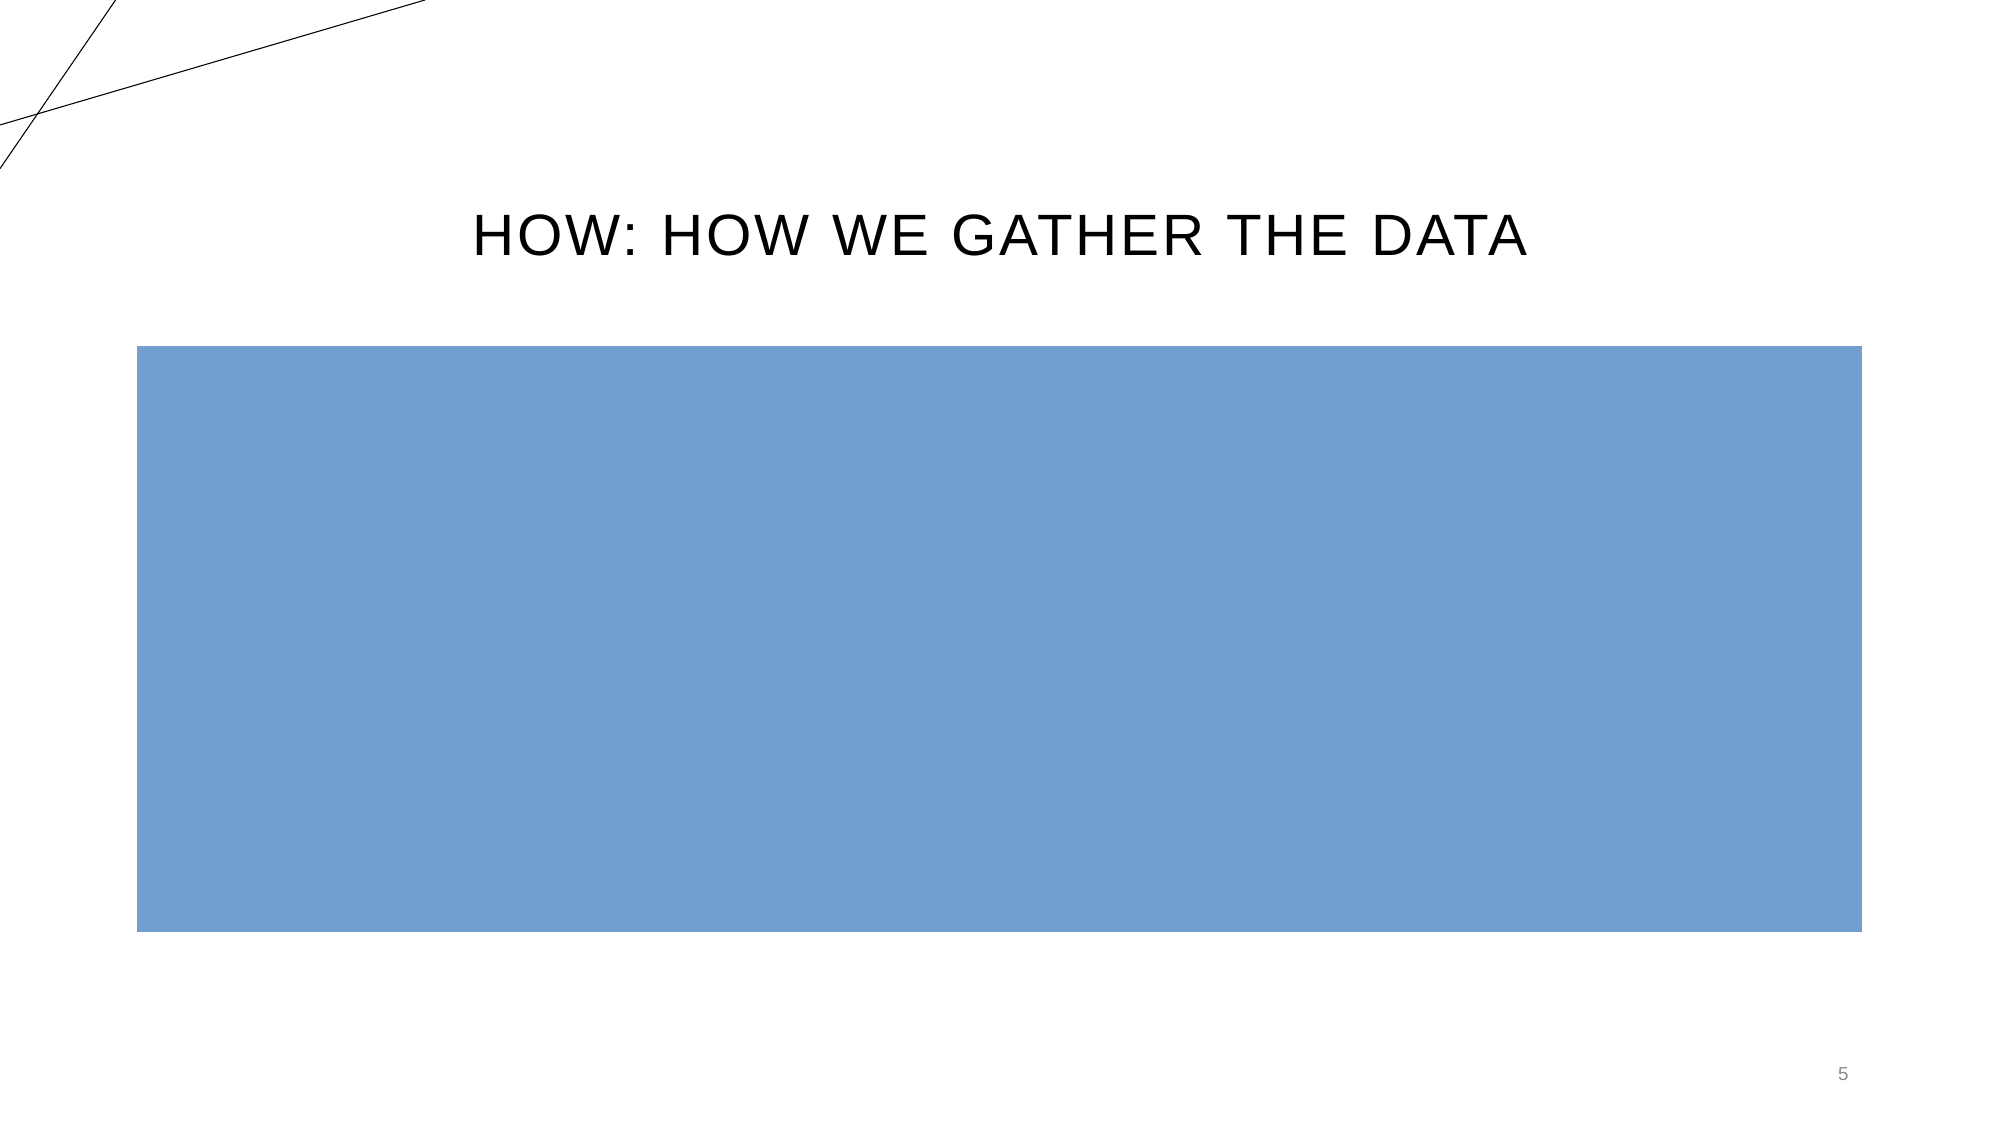

# How: How we gather the data
Ballotpedia.org had the actual number of votes cast for each candidate in each state.  However, it was structured in tables and tabs, making it difficult to manage.

World Population Review had the data we needed for state-level voter registration for all fifty (50) states.  This included number of registered voters and the percentage of voting age population.

The Ballotpedia.org data was read into R, and imported into a table matrix using an identified node (‘.portal.section’) and table names given for each of the states.

The World Population Review data was available in CSV format.

5